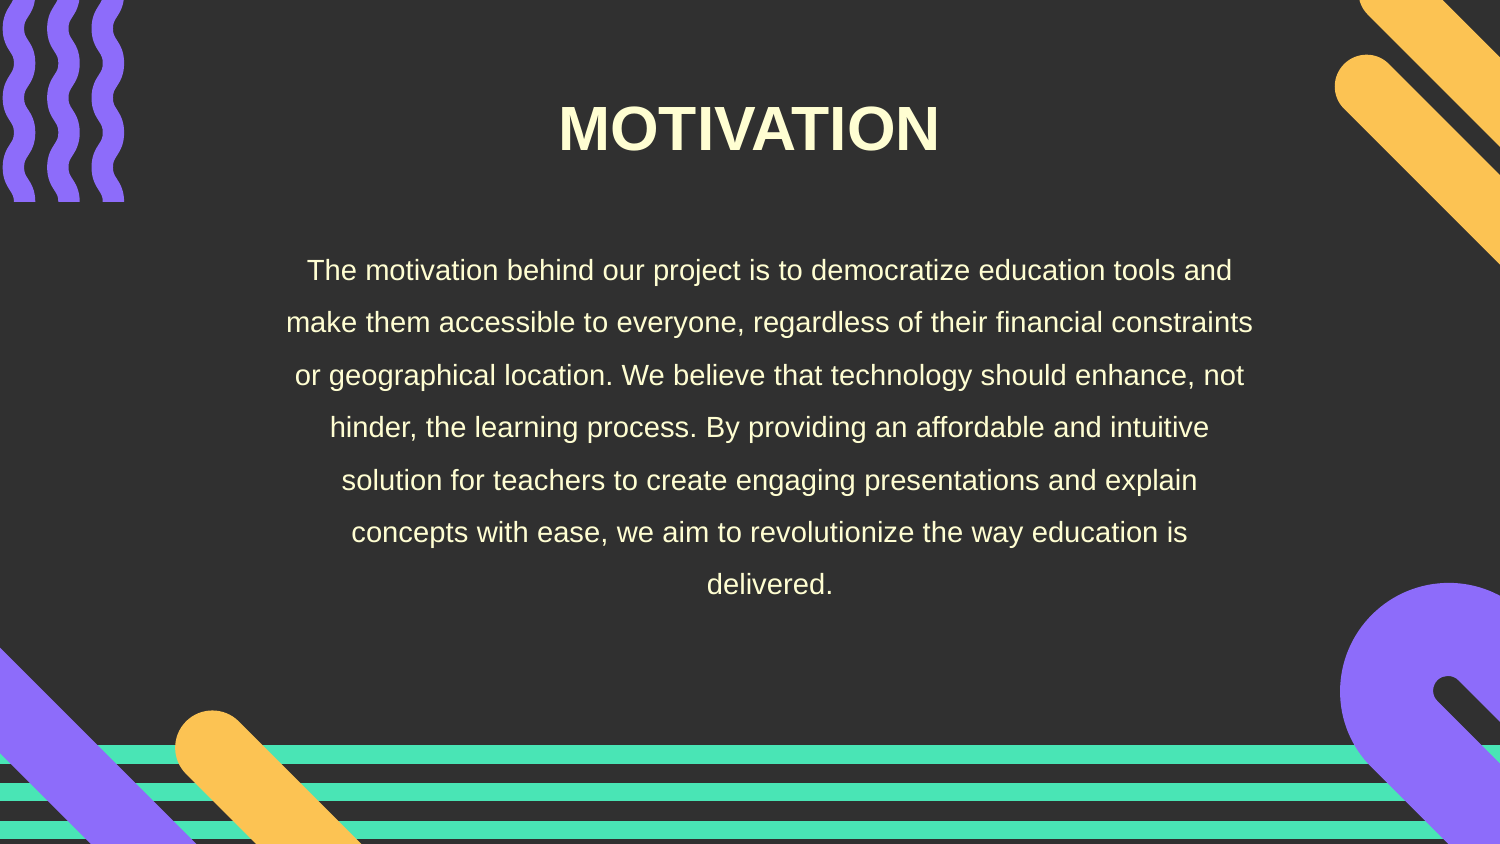

# MOTIVATION
The motivation behind our project is to democratize education tools and make them accessible to everyone, regardless of their financial constraints or geographical location. We believe that technology should enhance, not hinder, the learning process. By providing an affordable and intuitive solution for teachers to create engaging presentations and explain concepts with ease, we aim to revolutionize the way education is delivered.